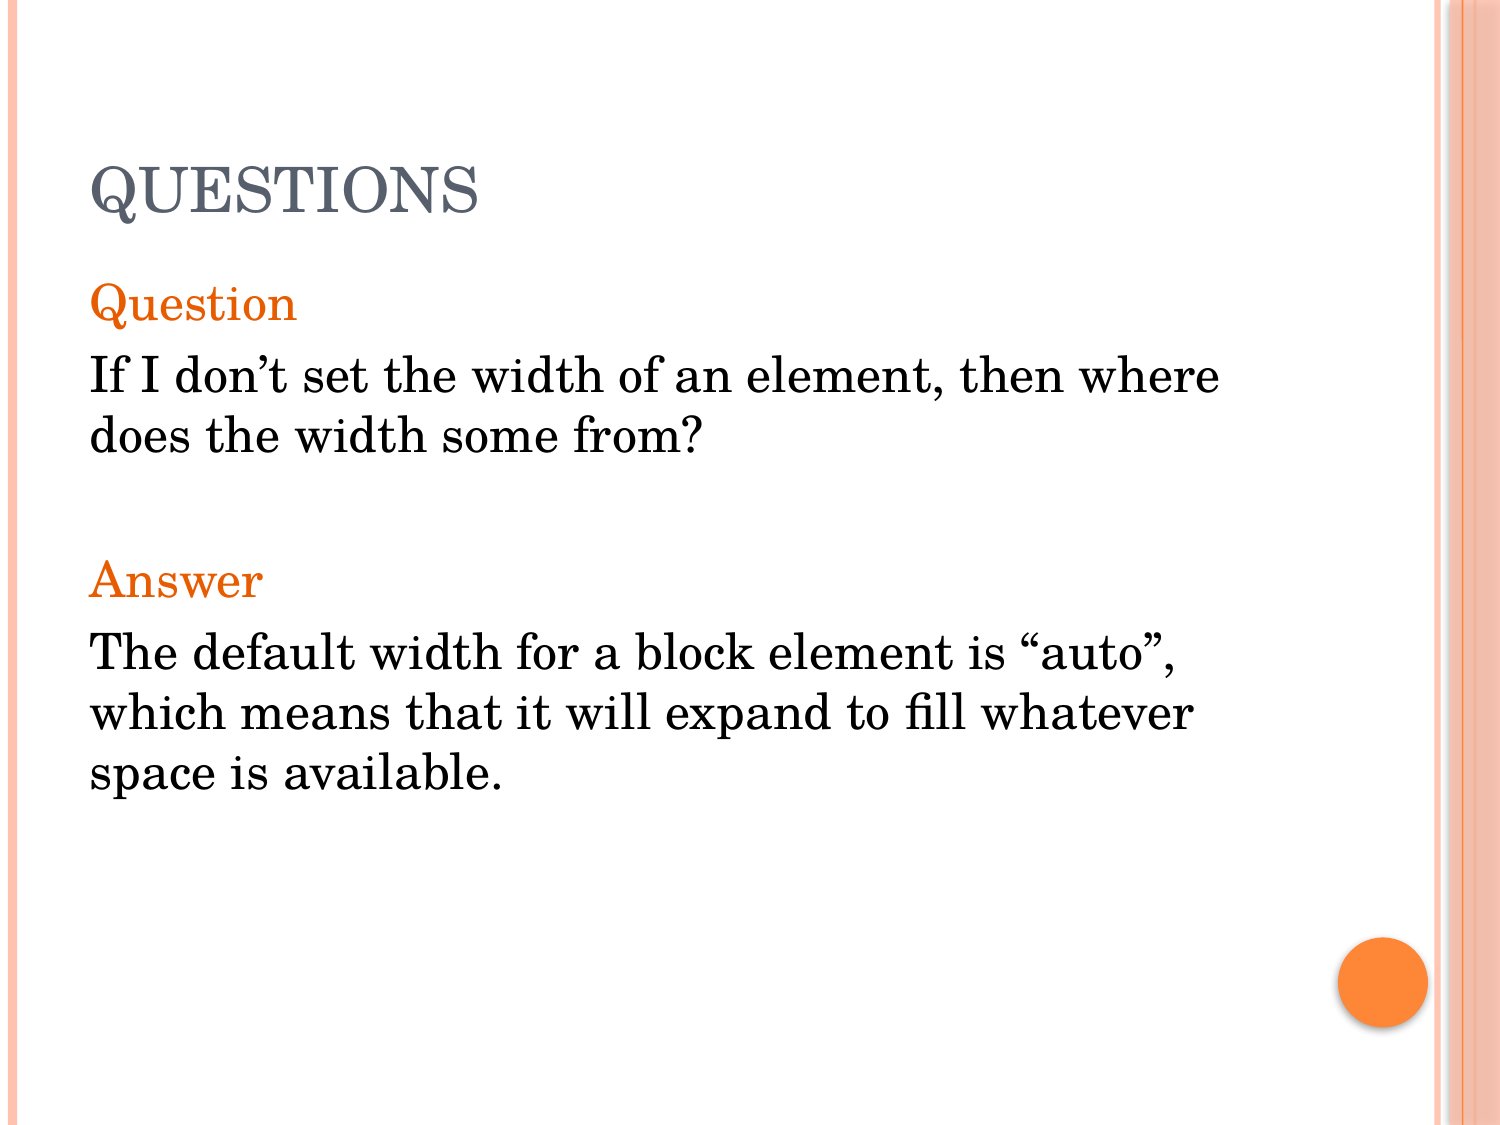

# Questions
Question
If I don’t set the width of an element, then where does the width some from?

Answer
The default width for a block element is “auto”, which means that it will expand to fill whatever space is available.